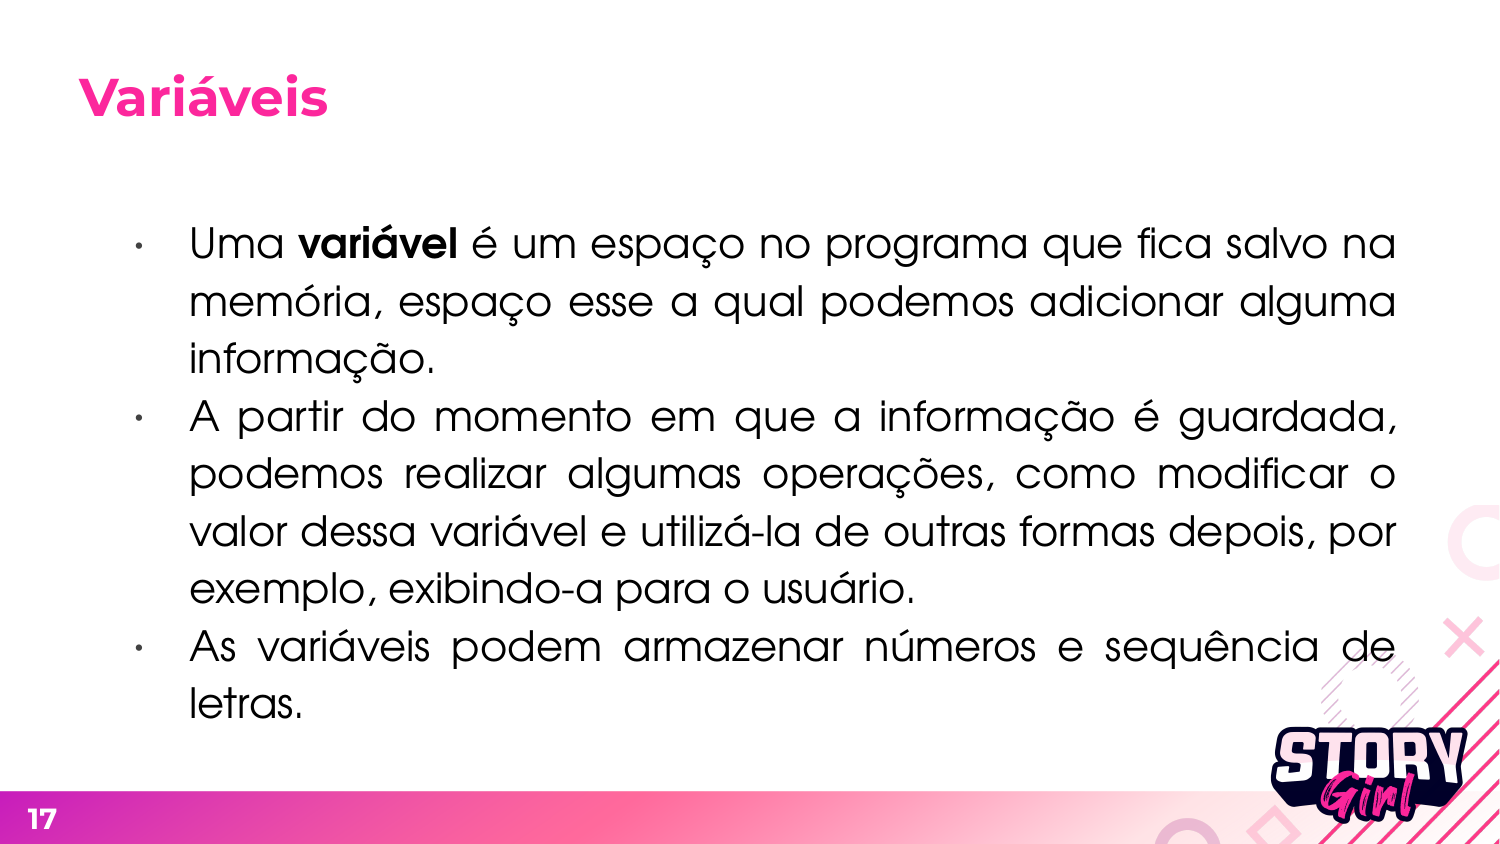

# Variáveis
Uma variável é um espaço no programa que fica salvo na memória, espaço esse a qual podemos adicionar alguma informação.
A partir do momento em que a informação é guardada, podemos realizar algumas operações, como modificar o valor dessa variável e utilizá-la de outras formas depois, por exemplo, exibindo-a para o usuário.
As variáveis podem armazenar números e sequência de letras.

17